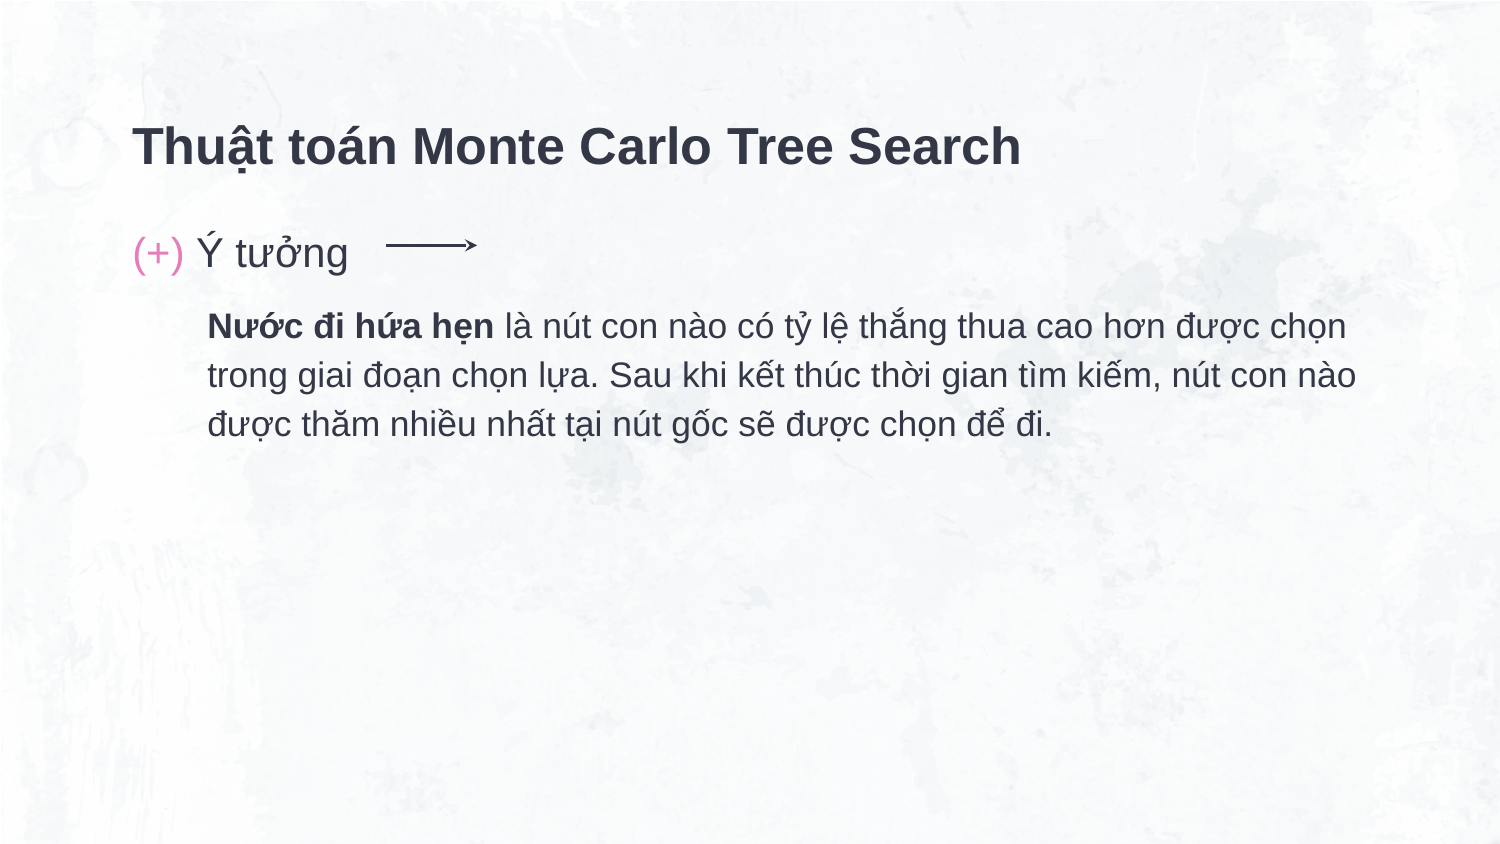

# Thuật toán Monte Carlo Tree Search
(+) Ý tưởng
Nước đi hứa hẹn là nút con nào có tỷ lệ thắng thua cao hơn được chọn trong giai đoạn chọn lựa. Sau khi kết thúc thời gian tìm kiếm, nút con nào được thăm nhiều nhất tại nút gốc sẽ được chọn để đi.